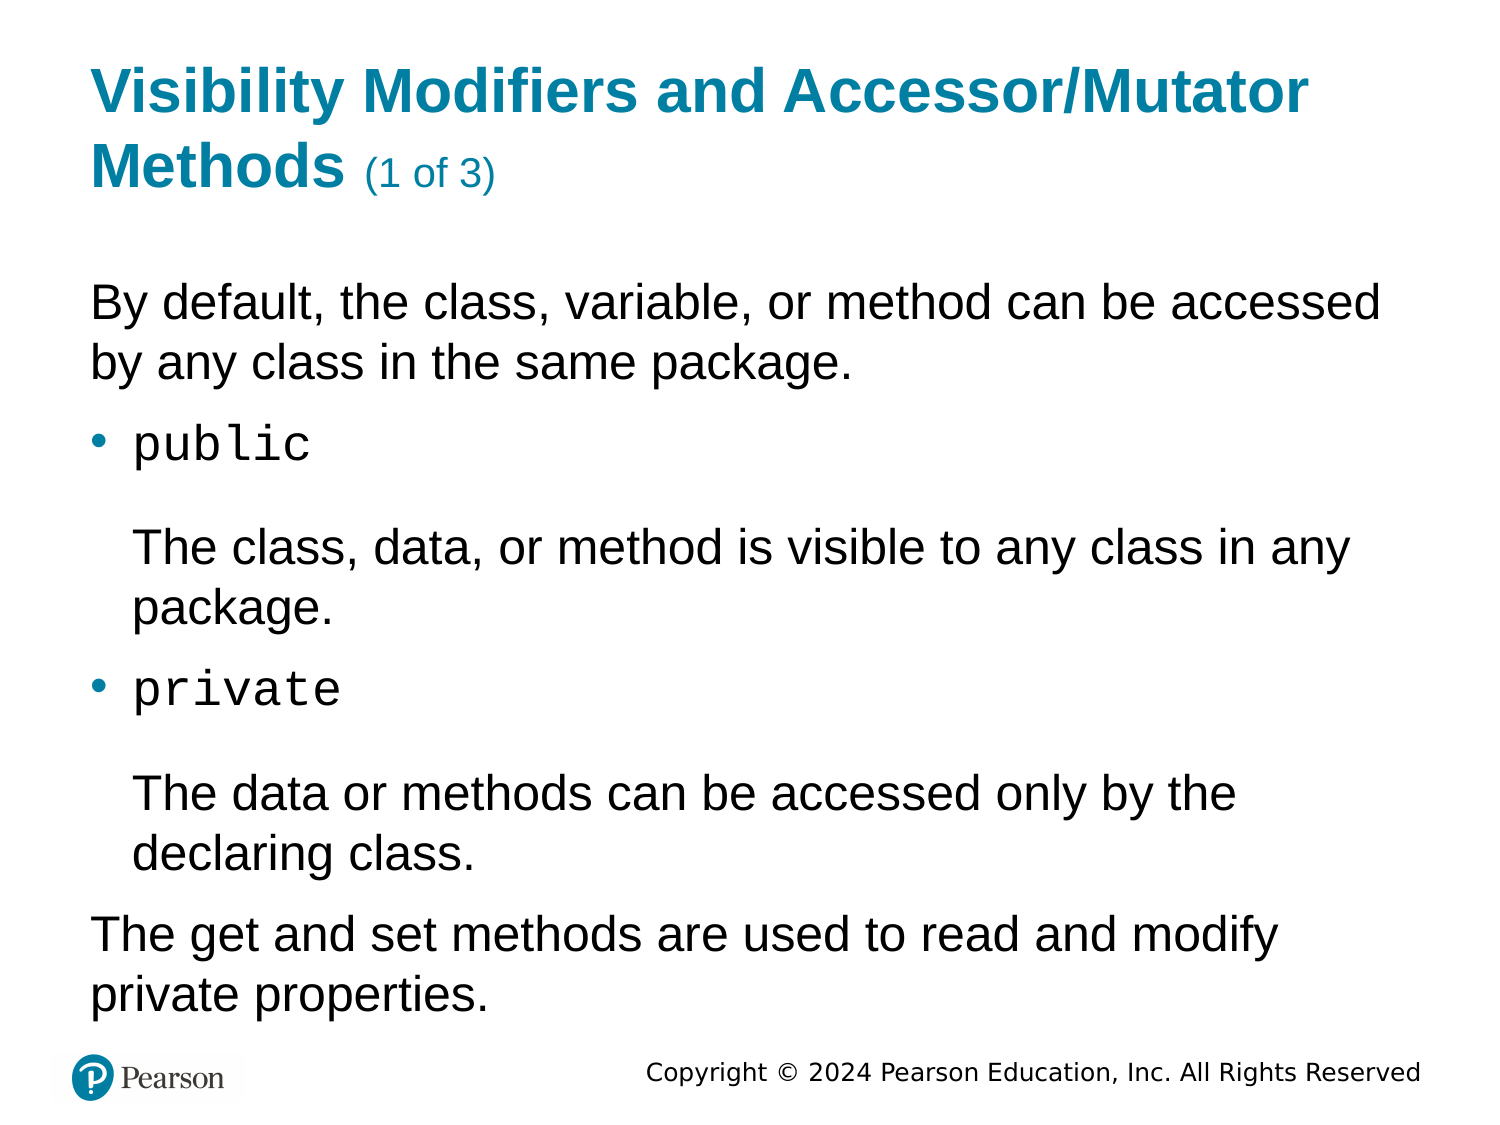

# Visibility Modifiers and Accessor/Mutator Methods (1 of 3)
By default, the class, variable, or method can be accessed by any class in the same package.
public
The class, data, or method is visible to any class in any package.
private
The data or methods can be accessed only by the declaring class.
The get and set methods are used to read and modify private properties.